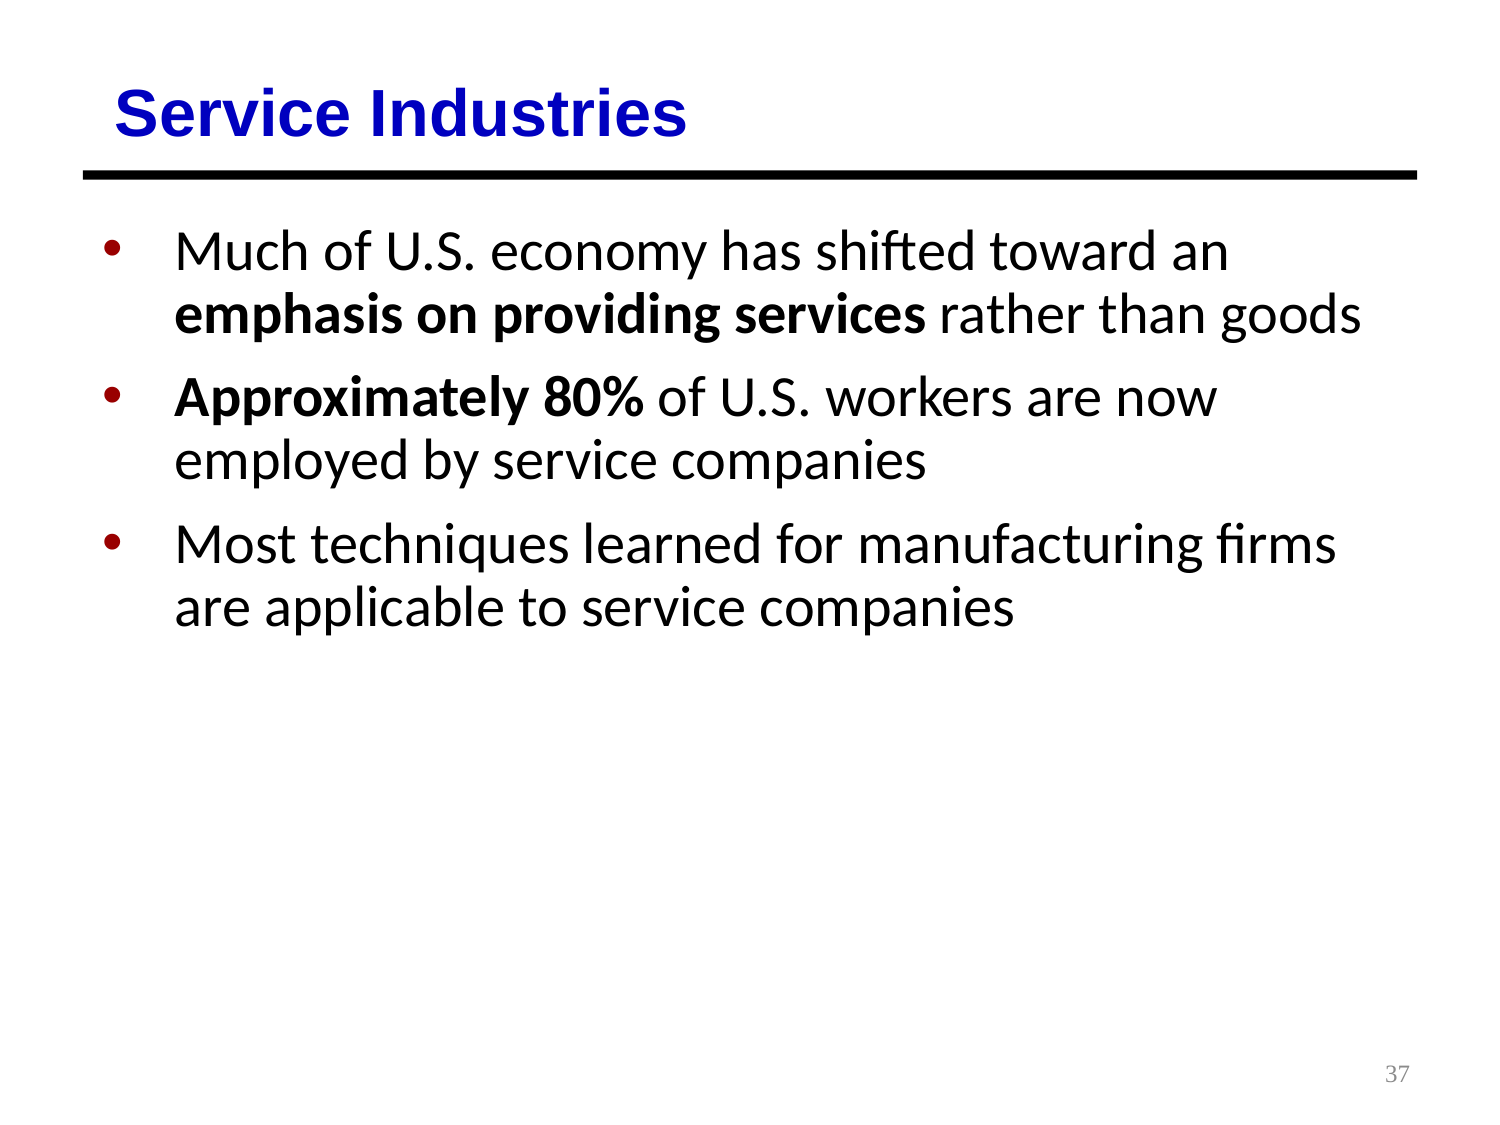

Service Industries

Much of U.S. economy has shifted toward an emphasis on providing services rather than goods
Approximately 80% of U.S. workers are now employed by service companies
Most techniques learned for manufacturing firms are applicable to service companies
37